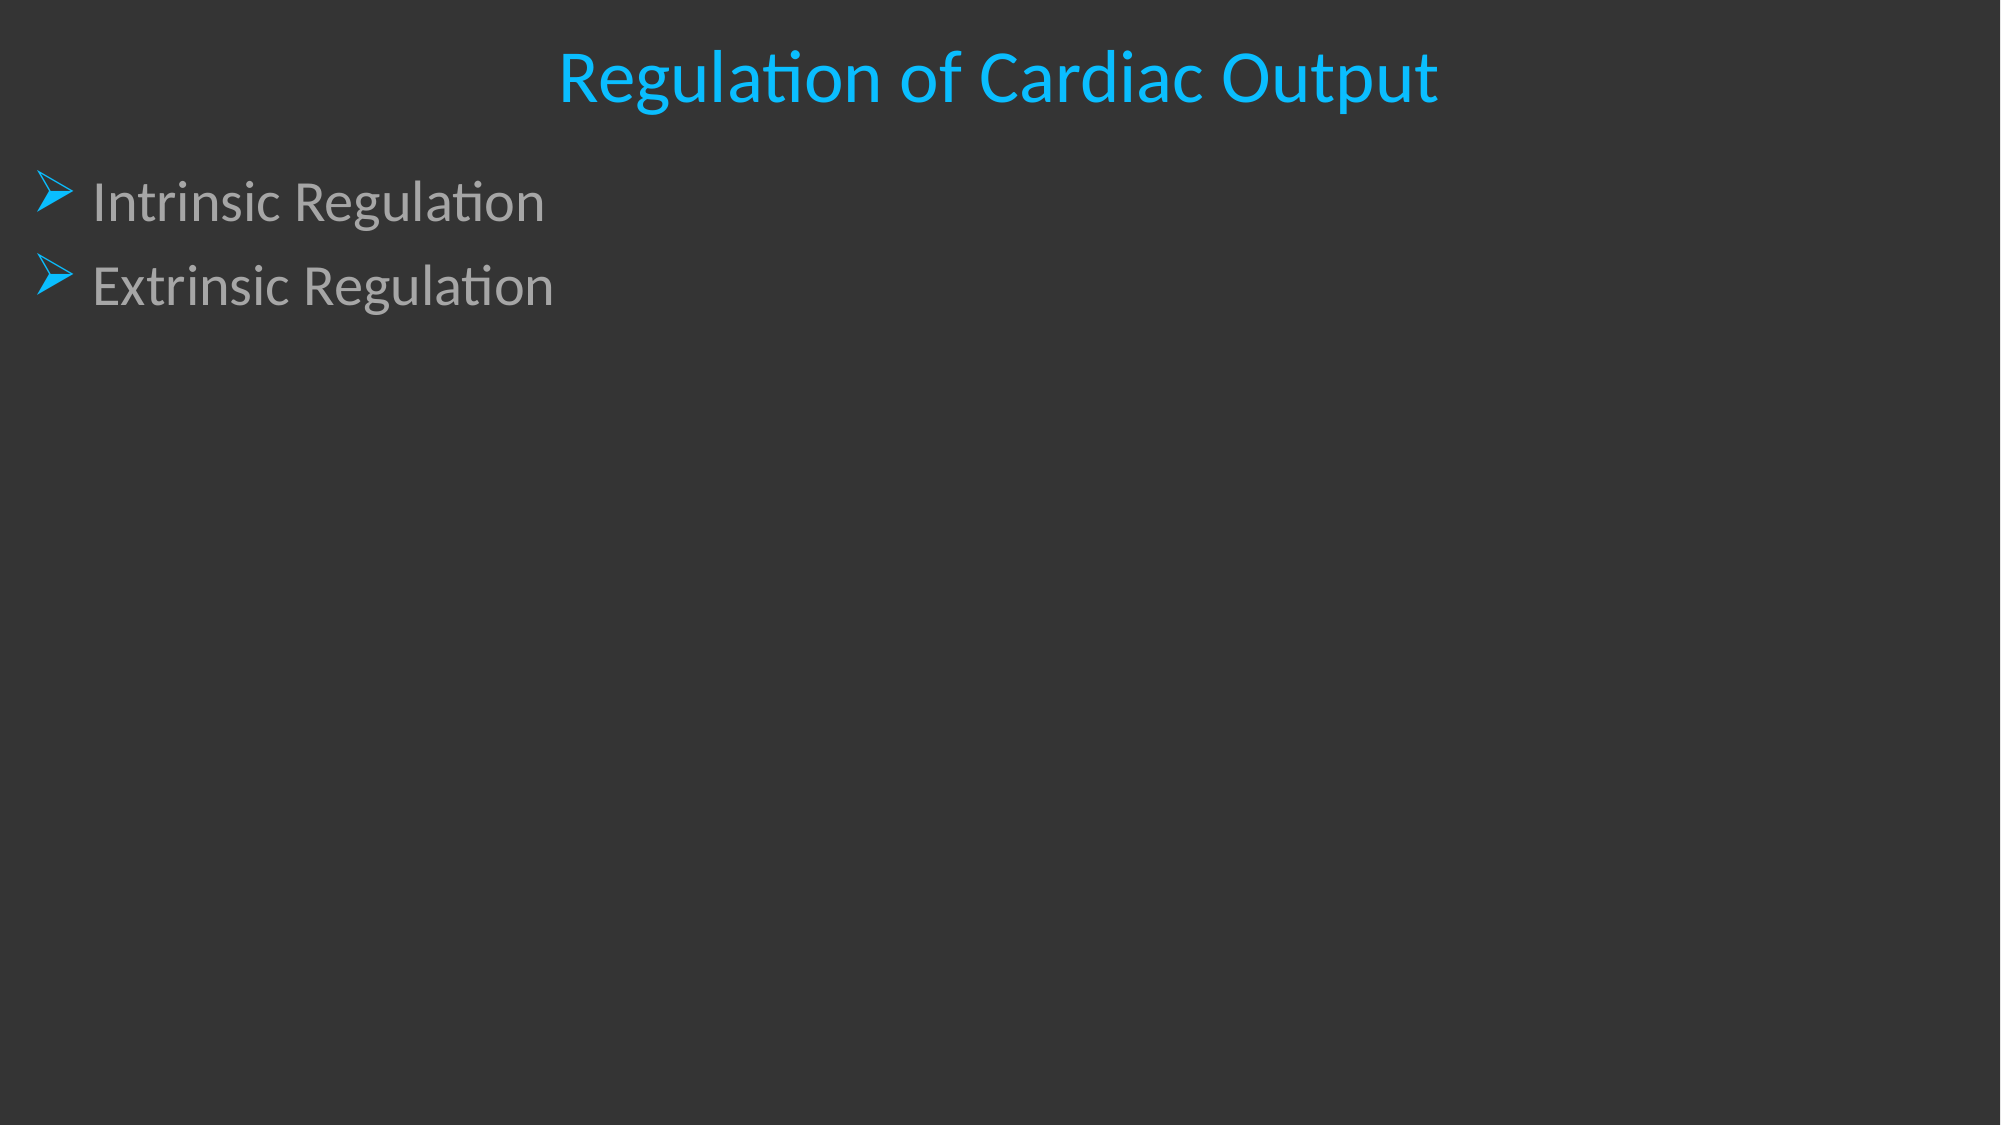

# Regulation of Cardiac Output
 Intrinsic Regulation
 Extrinsic Regulation